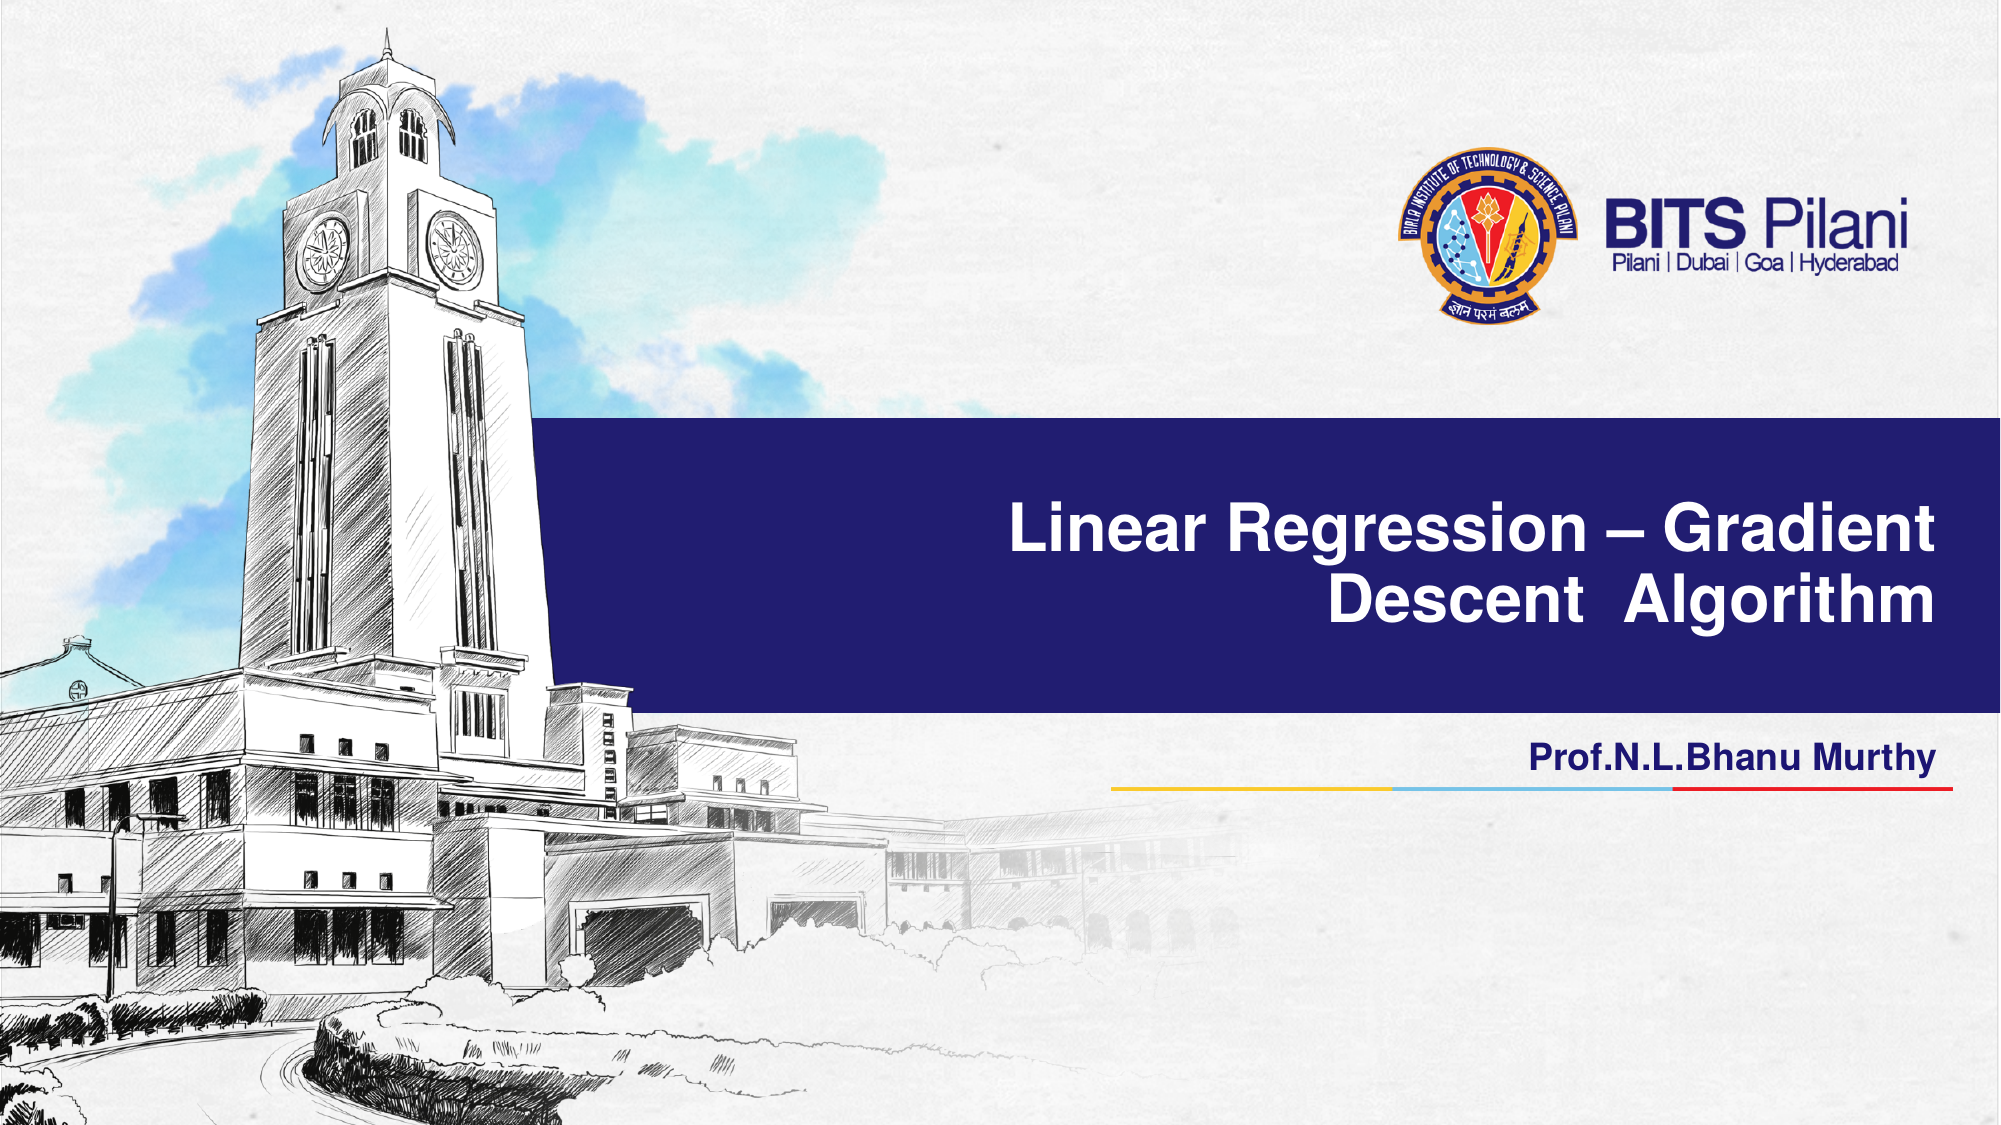

# Linear Regression – Gradient Descent  Algorithm
Prof.N.L.Bhanu Murthy